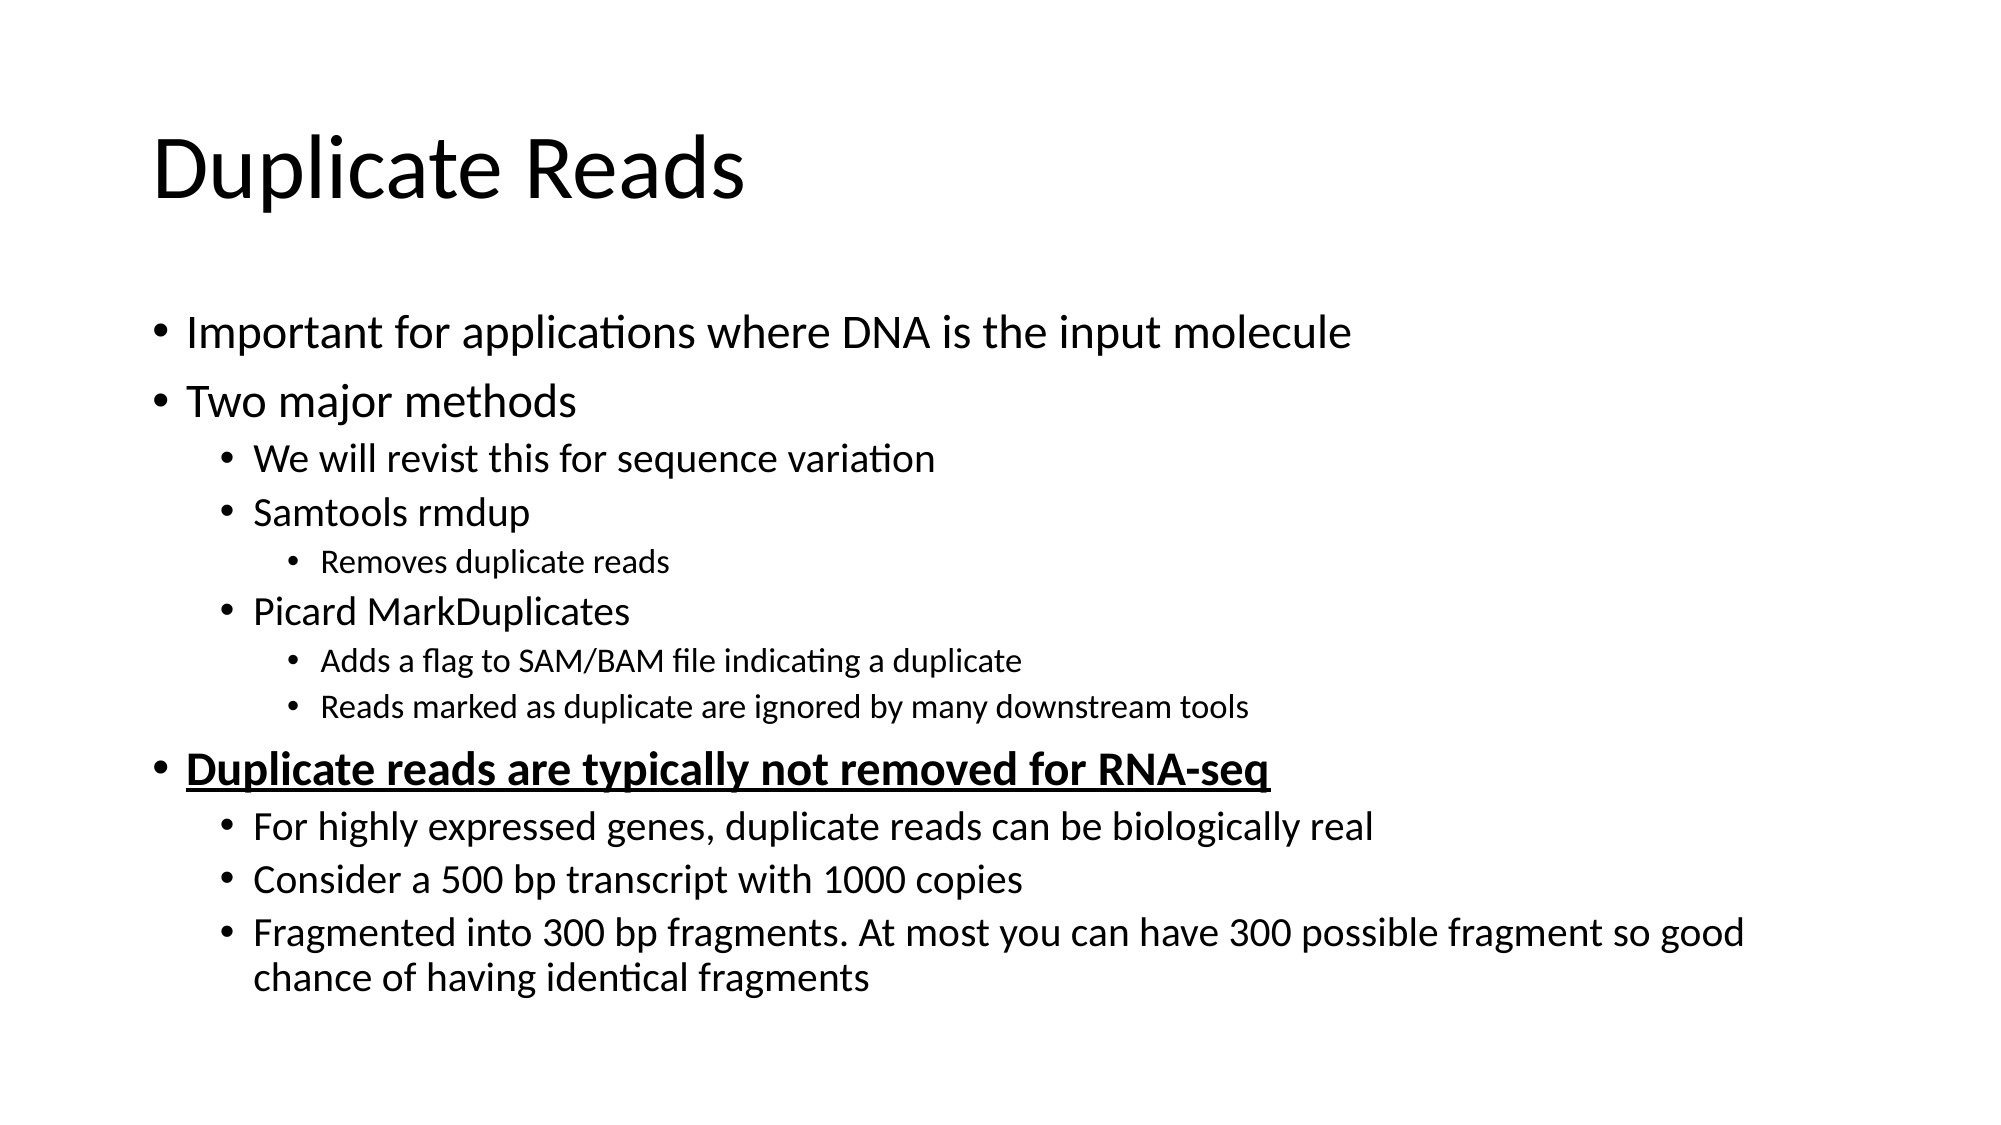

# Duplicate Reads
Important for applications where DNA is the input molecule
Two major methods
We will revist this for sequence variation
Samtools rmdup
Removes duplicate reads
Picard MarkDuplicates
Adds a flag to SAM/BAM file indicating a duplicate
Reads marked as duplicate are ignored by many downstream tools
Duplicate reads are typically not removed for RNA-seq
For highly expressed genes, duplicate reads can be biologically real
Consider a 500 bp transcript with 1000 copies
Fragmented into 300 bp fragments. At most you can have 300 possible fragment so good chance of having identical fragments